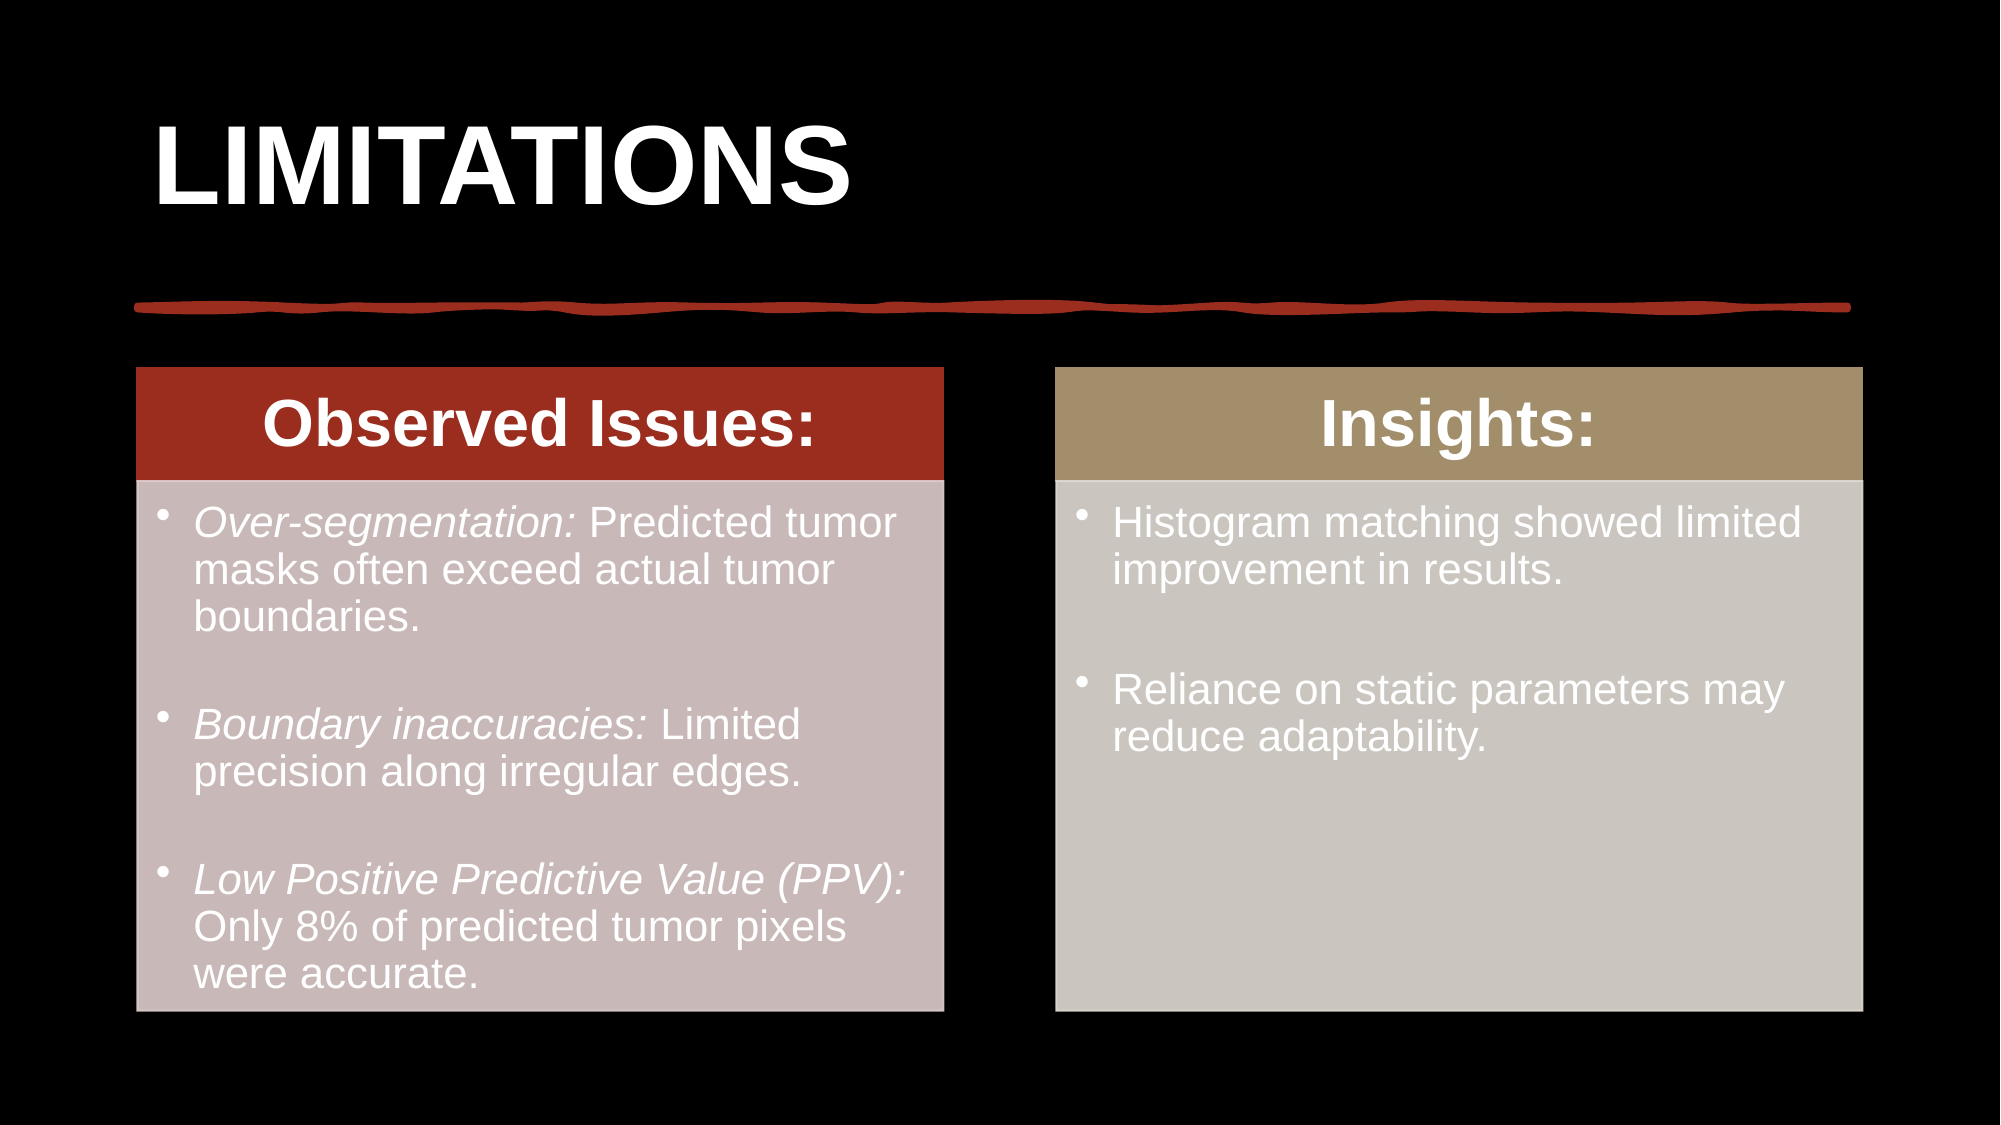

# LIMITATIONS

Observed Issues:
Over-segmentation: Predicted tumor masks often exceed actual tumor boundaries.

Boundary inaccuracies: Limited precision along irregular edges.

Low Positive Predictive Value (PPV): Only 8% of predicted tumor pixels were accurate.
Insights:
Histogram matching showed limited improvement in results.

Reliance on static parameters may reduce adaptability.